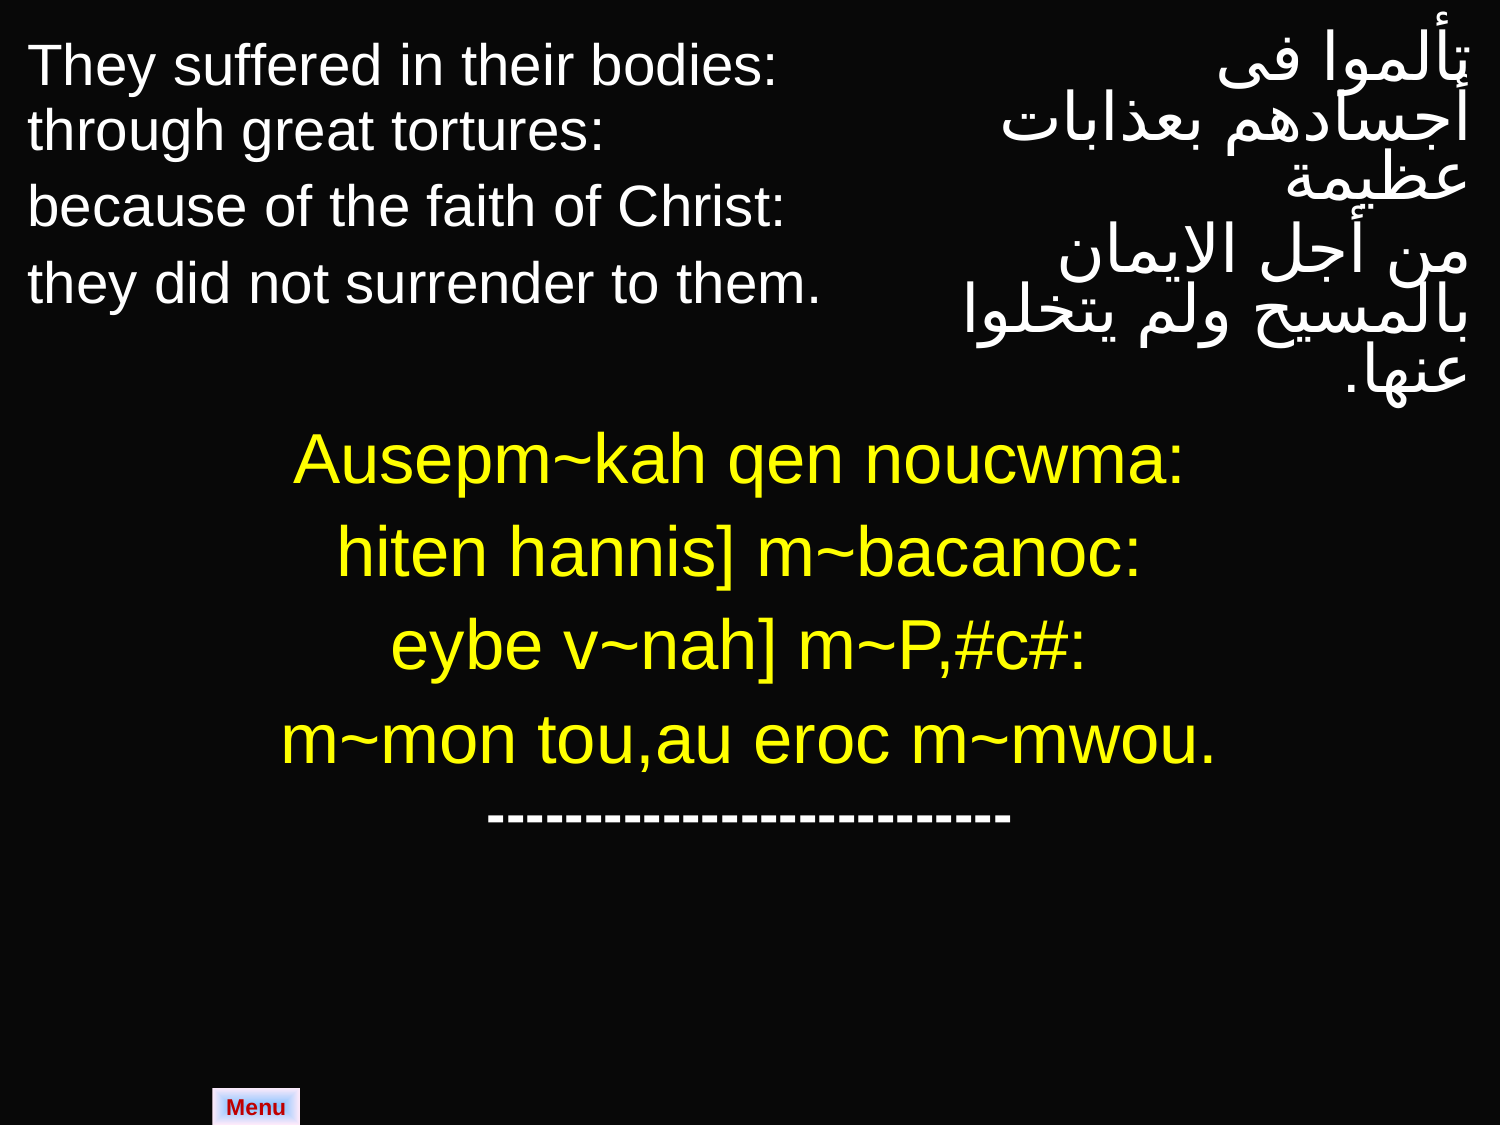

| They suffered in their bodies: through great tortures: because of the faith of Christ: they did not surrender to them. | تألموا فى أجسادهم بعذابات عظيمة من أجل الايمان بالمسيح ولم يتخلوا عنها. |
| --- | --- |
| Ausepm~kah qen noucwma: hiten hannis] m~bacanoc: eybe v~nah] m~P,#c#: m~mon tou,au eroc m~mwou. |  |
| --------------------------- |  |
Menu